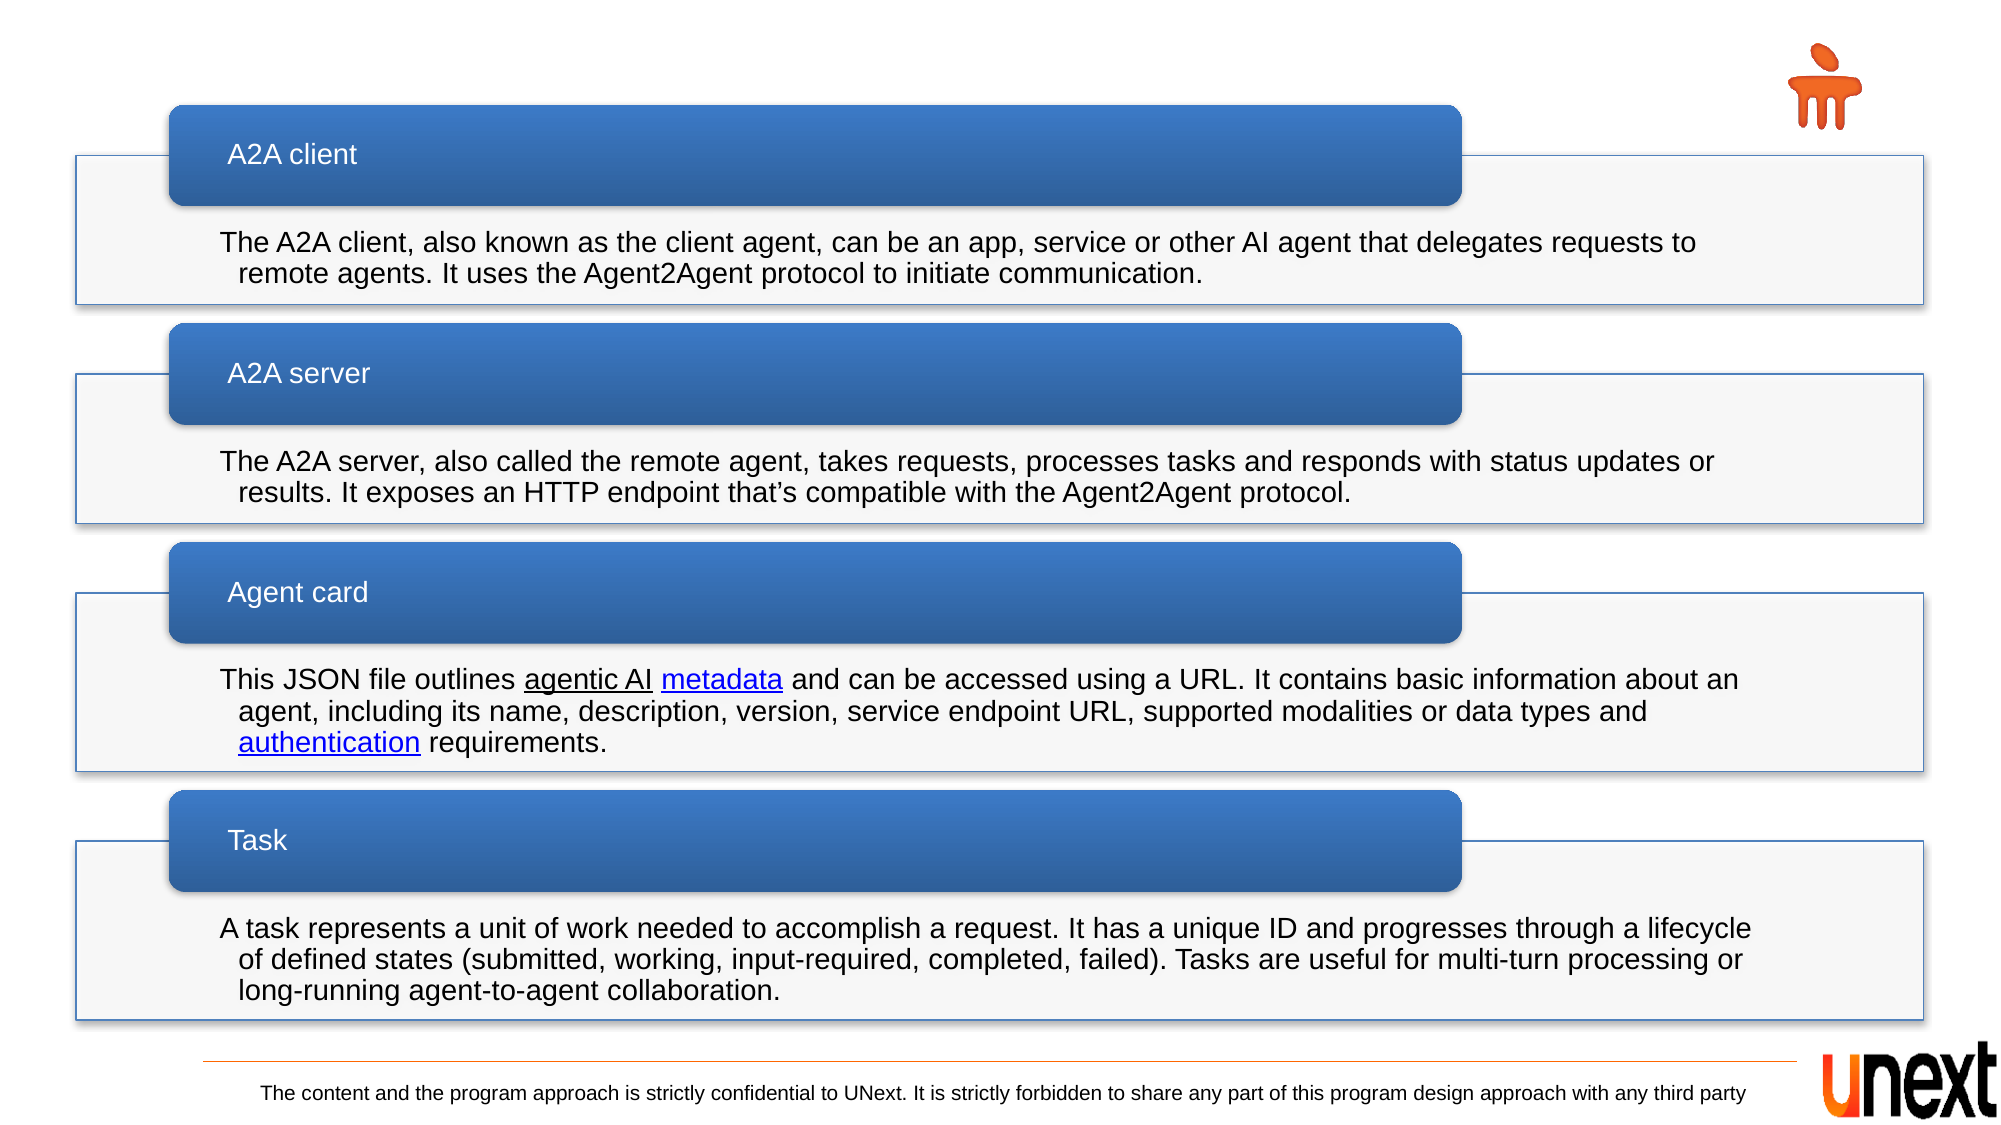

The A2A client, also known as the client agent, can be an app, service or other AI agent that delegates requests to remote agents. It uses the Agent2Agent protocol to initiate communication.
A2A client
The A2A server, also called the remote agent, takes requests, processes tasks and responds with status updates or results. It exposes an HTTP endpoint that’s compatible with the Agent2Agent protocol.
A2A server
This JSON file outlines agentic AI metadata and can be accessed using a URL. It contains basic information about an agent, including its name, description, version, service endpoint URL, supported modalities or data types and authentication requirements.
Agent card
A task represents a unit of work needed to accomplish a request. It has a unique ID and progresses through a lifecycle of defined states (submitted, working, input-required, completed, failed). Tasks are useful for multi-turn processing or long-running agent-to-agent collaboration.
Task